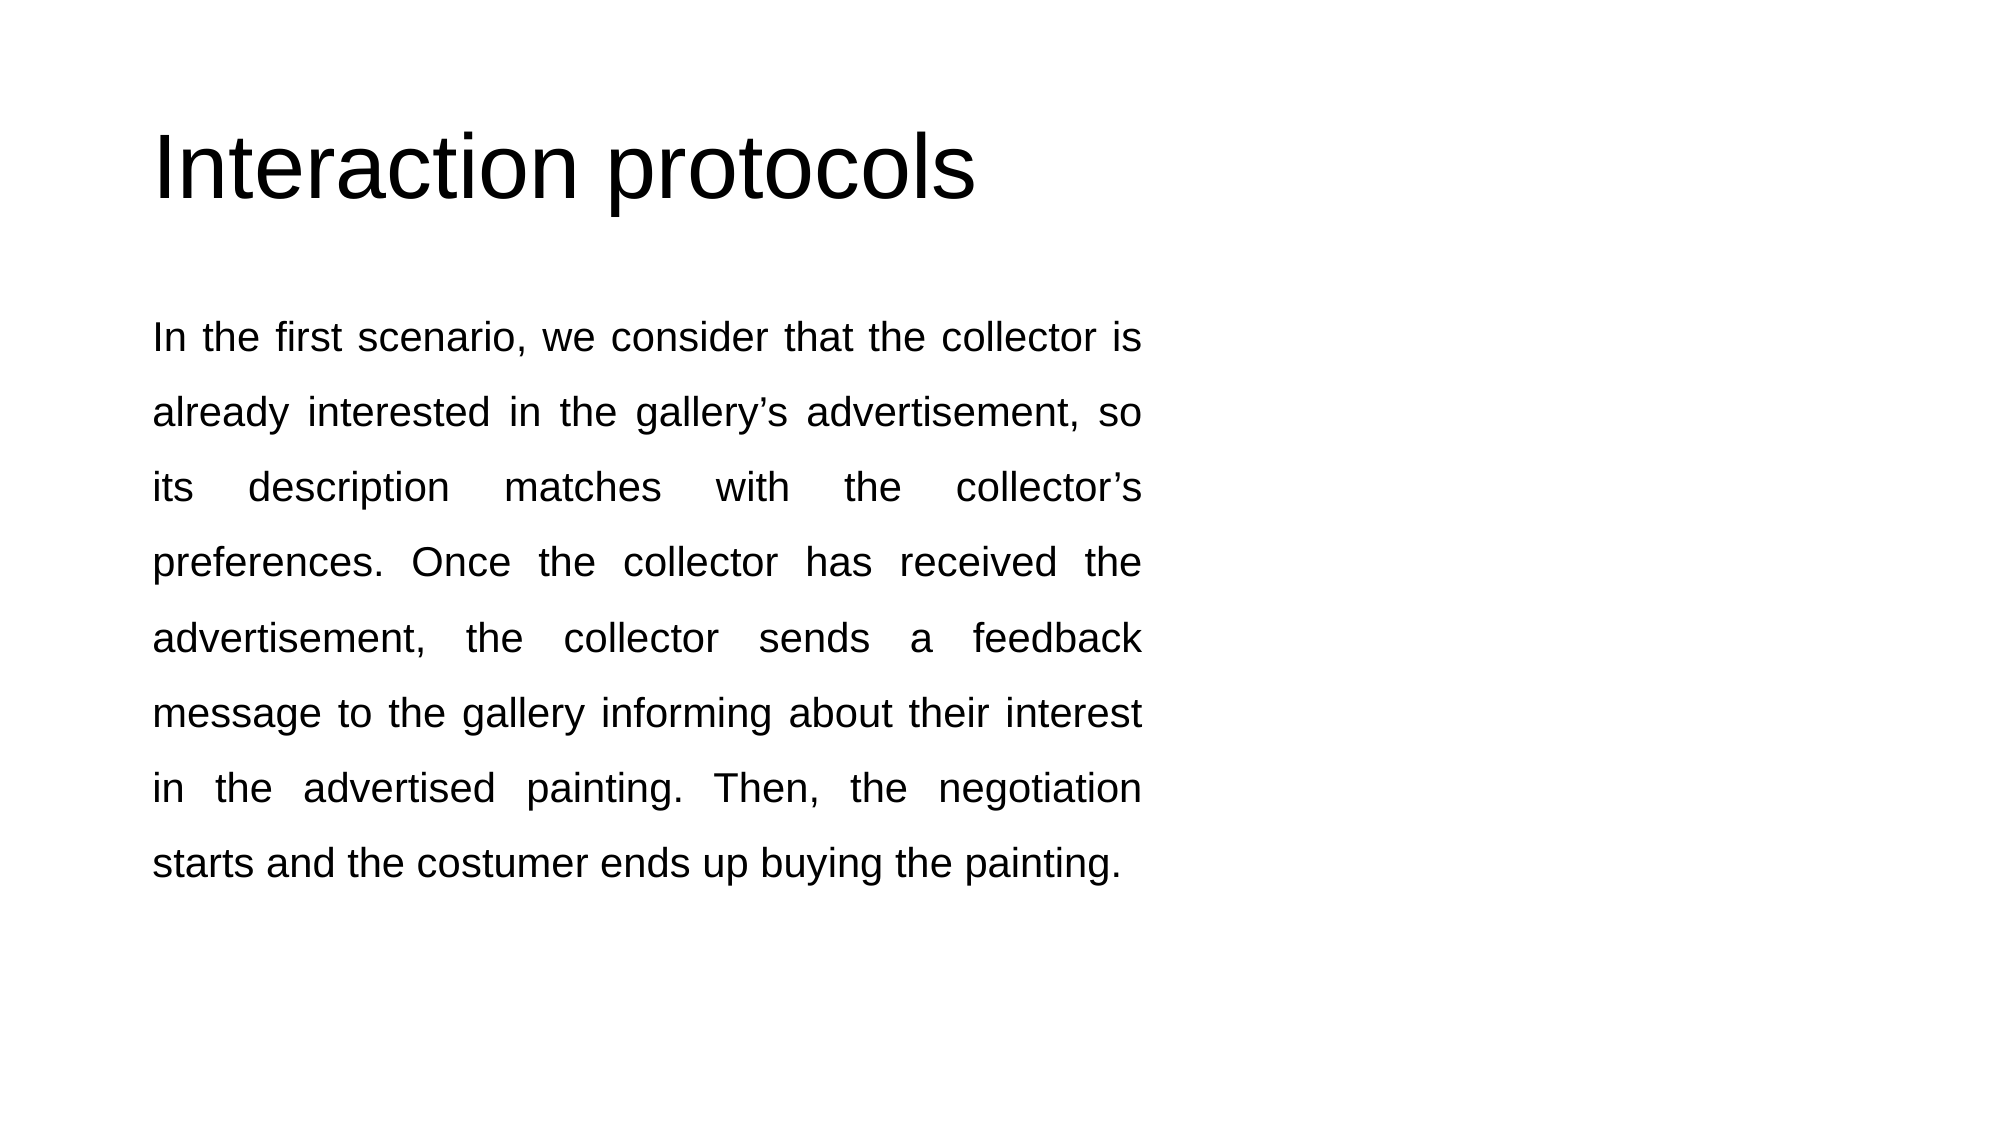

# Interaction protocols
In the first scenario, we consider that the collector is already interested in the gallery’s advertisement, so its description matches with the collector’s preferences. Once the collector has received the advertisement, the collector sends a feedback message to the gallery informing about their interest in the advertised painting. Then, the negotiation starts and the costumer ends up buying the painting.